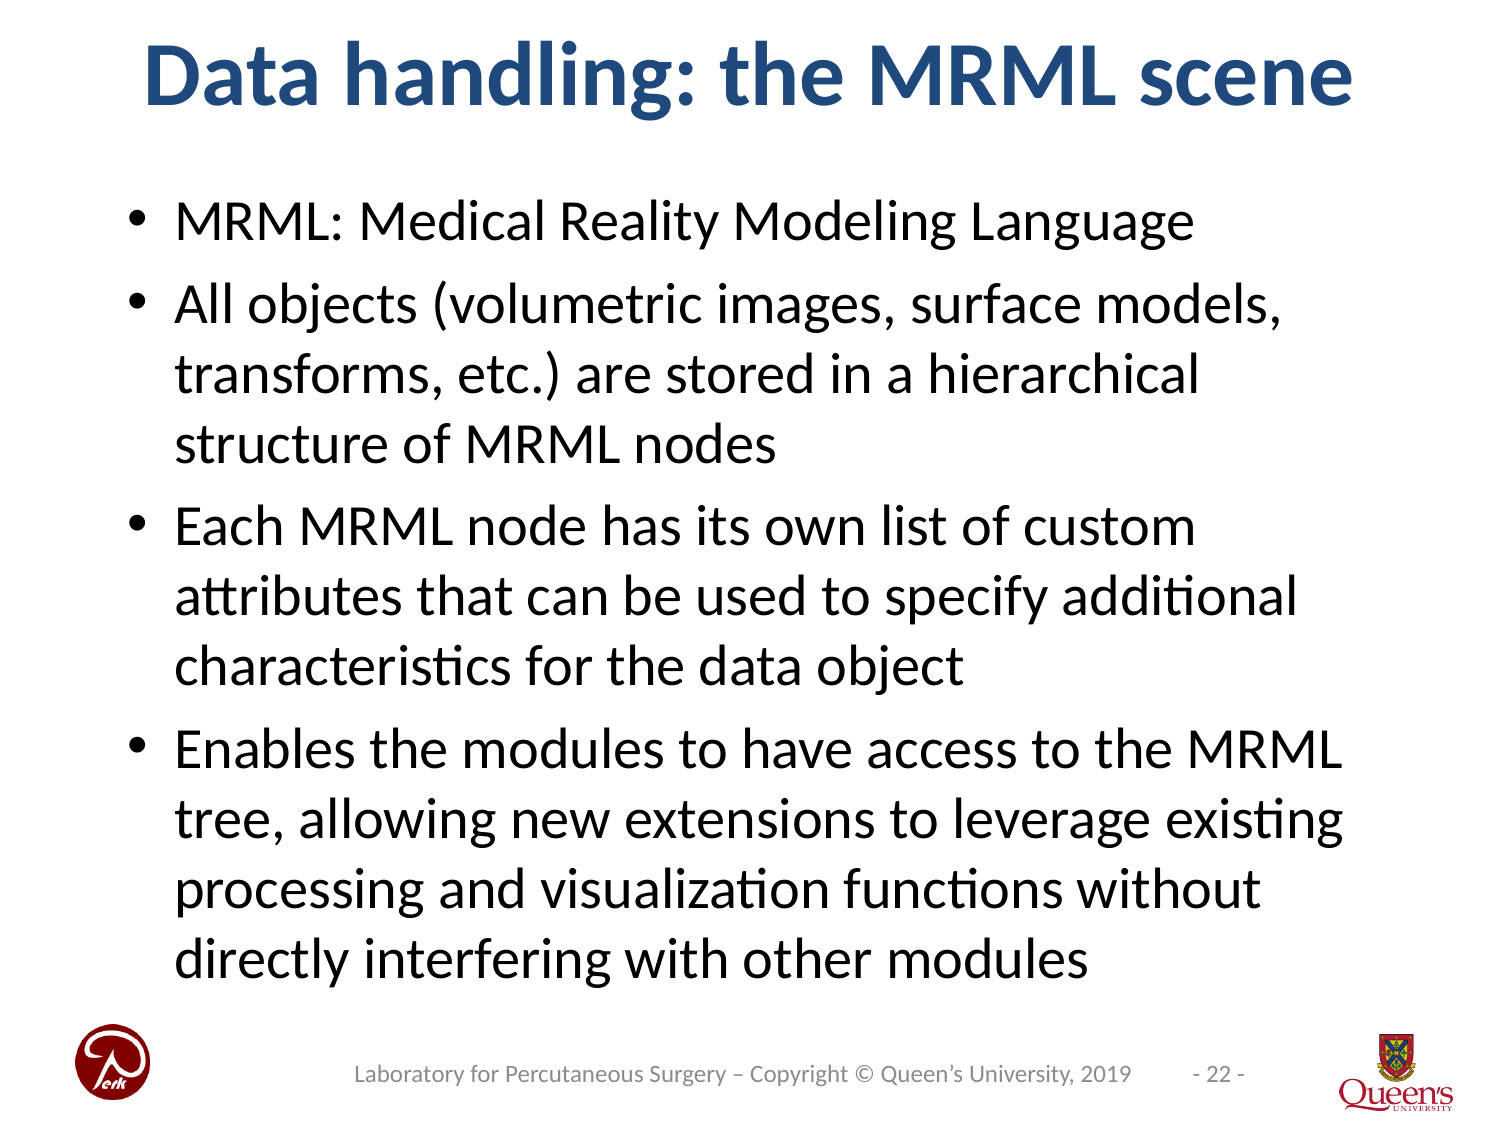

Data handling: the MRML scene
MRML: Medical Reality Modeling Language
All objects (volumetric images, surface models, transforms, etc.) are stored in a hierarchical structure of MRML nodes
Each MRML node has its own list of custom attributes that can be used to specify additional characteristics for the data object
Enables the modules to have access to the MRML tree, allowing new extensions to leverage existing processing and visualization functions without directly interfering with other modules
Laboratory for Percutaneous Surgery – Copyright © Queen’s University, 2019
- 22 -